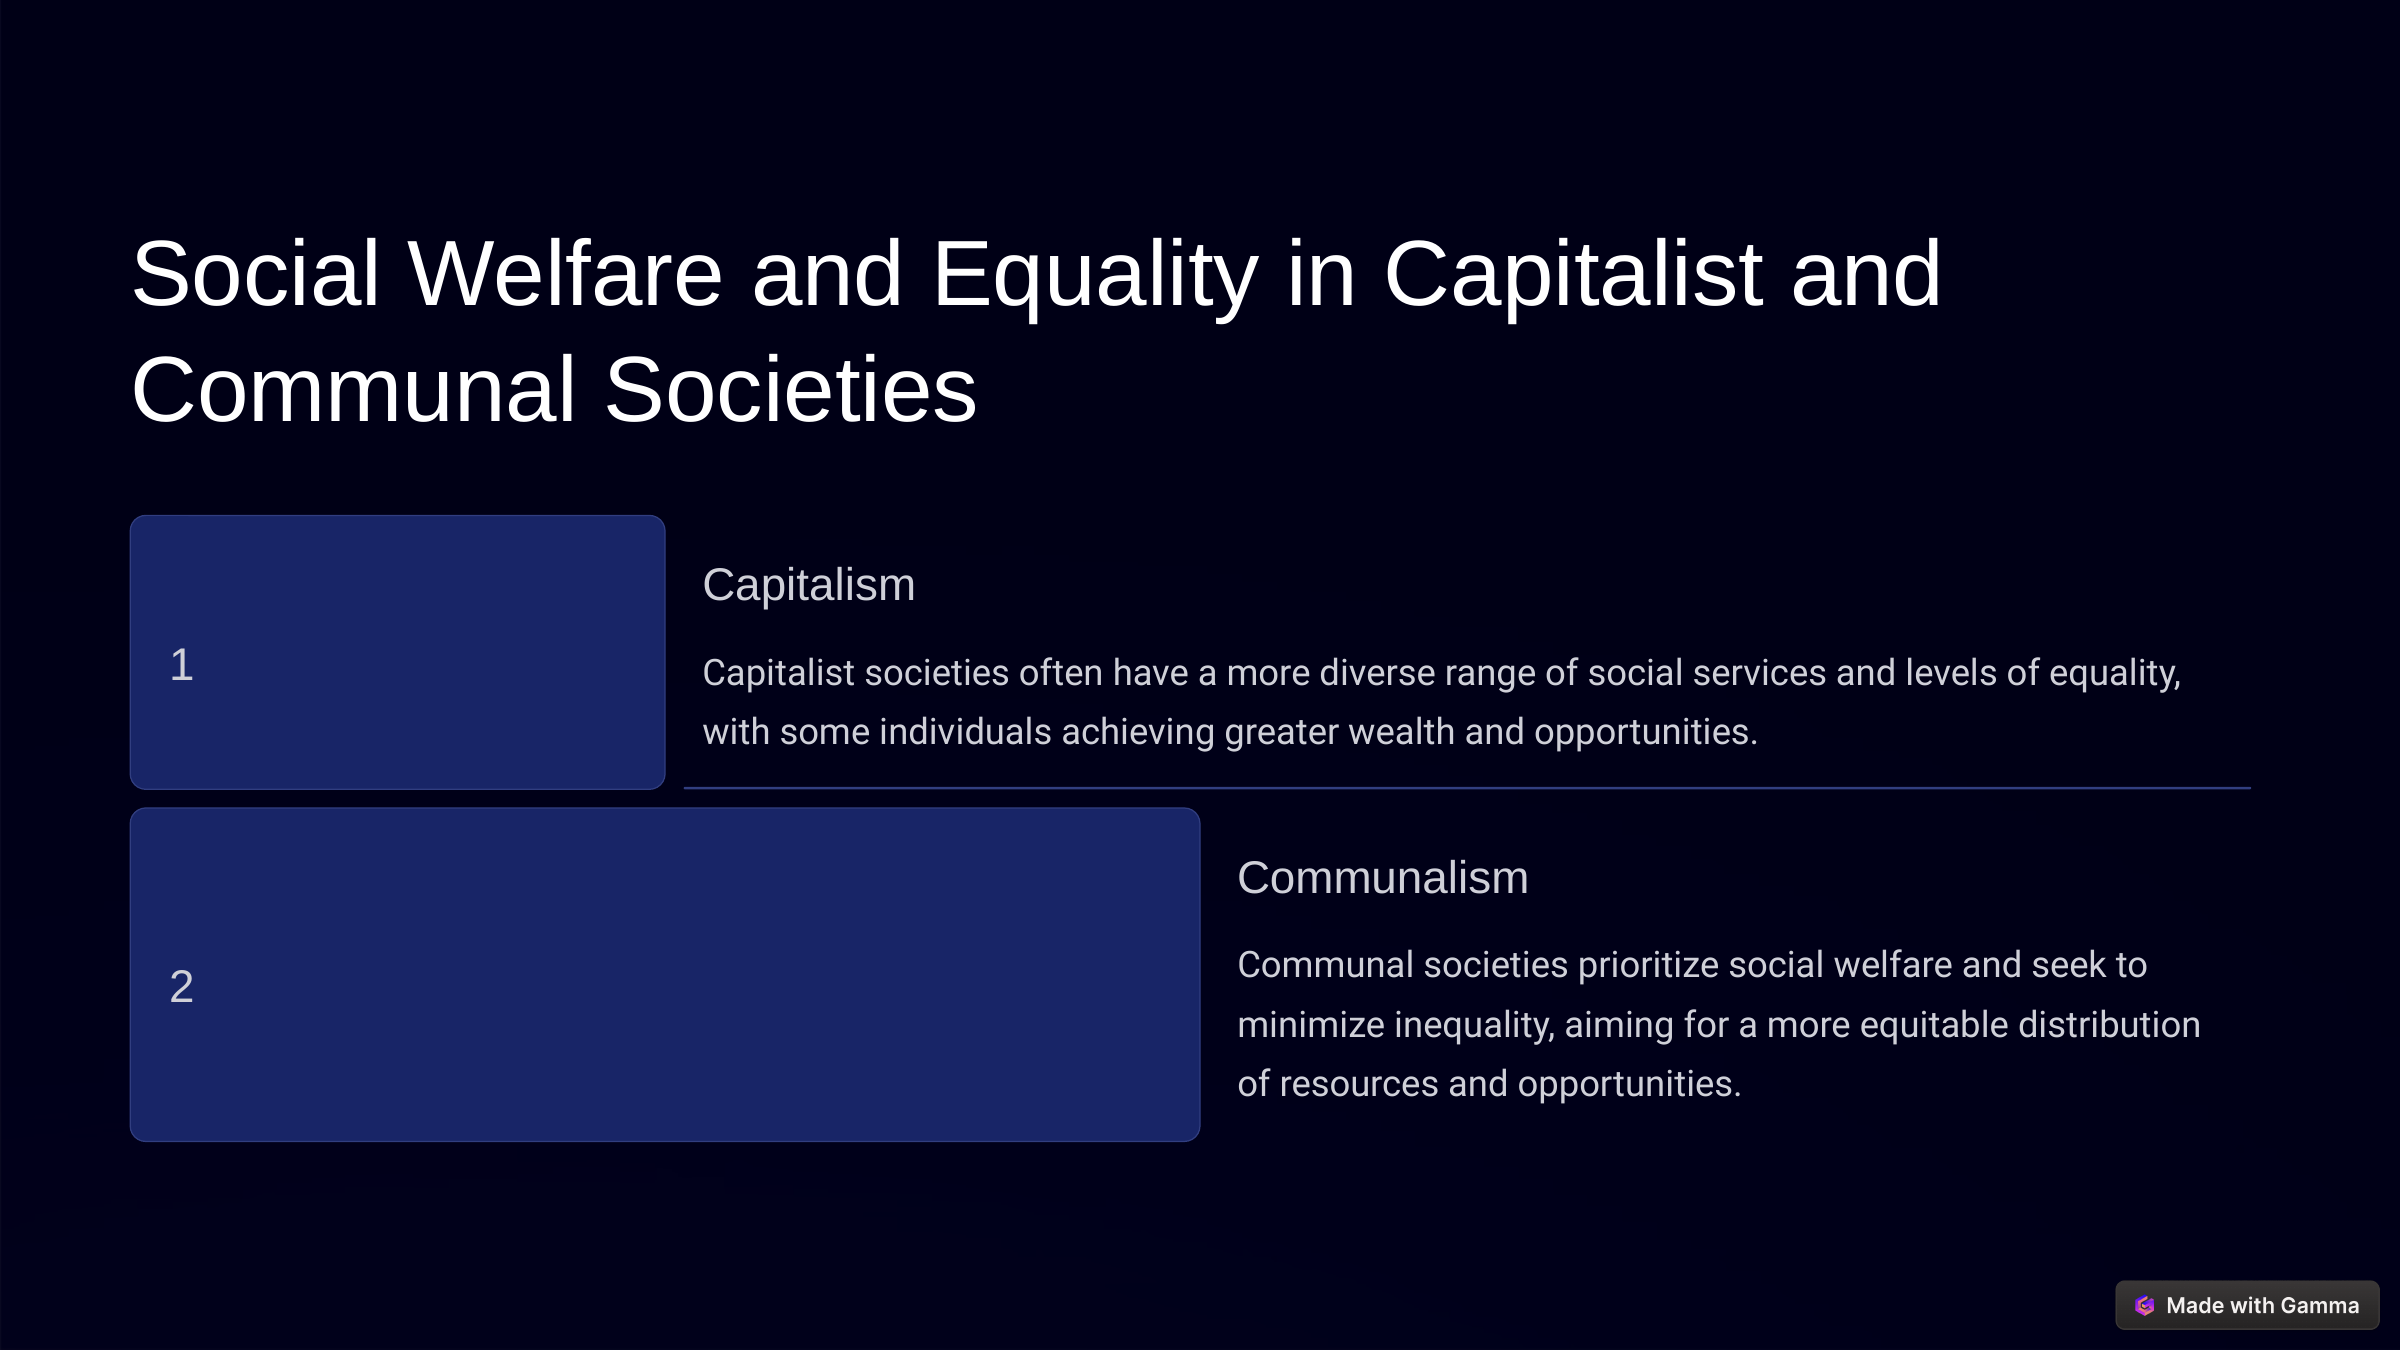

Social Welfare and Equality in Capitalist and Communal Societies

Capitalism
1
Capitalist societies often have a more diverse range of social services and levels of equality, with some individuals achieving greater wealth and opportunities.

Communalism
Communal societies prioritize social welfare and seek to minimize inequality, aiming for a more equitable distribution of resources and opportunities.
2